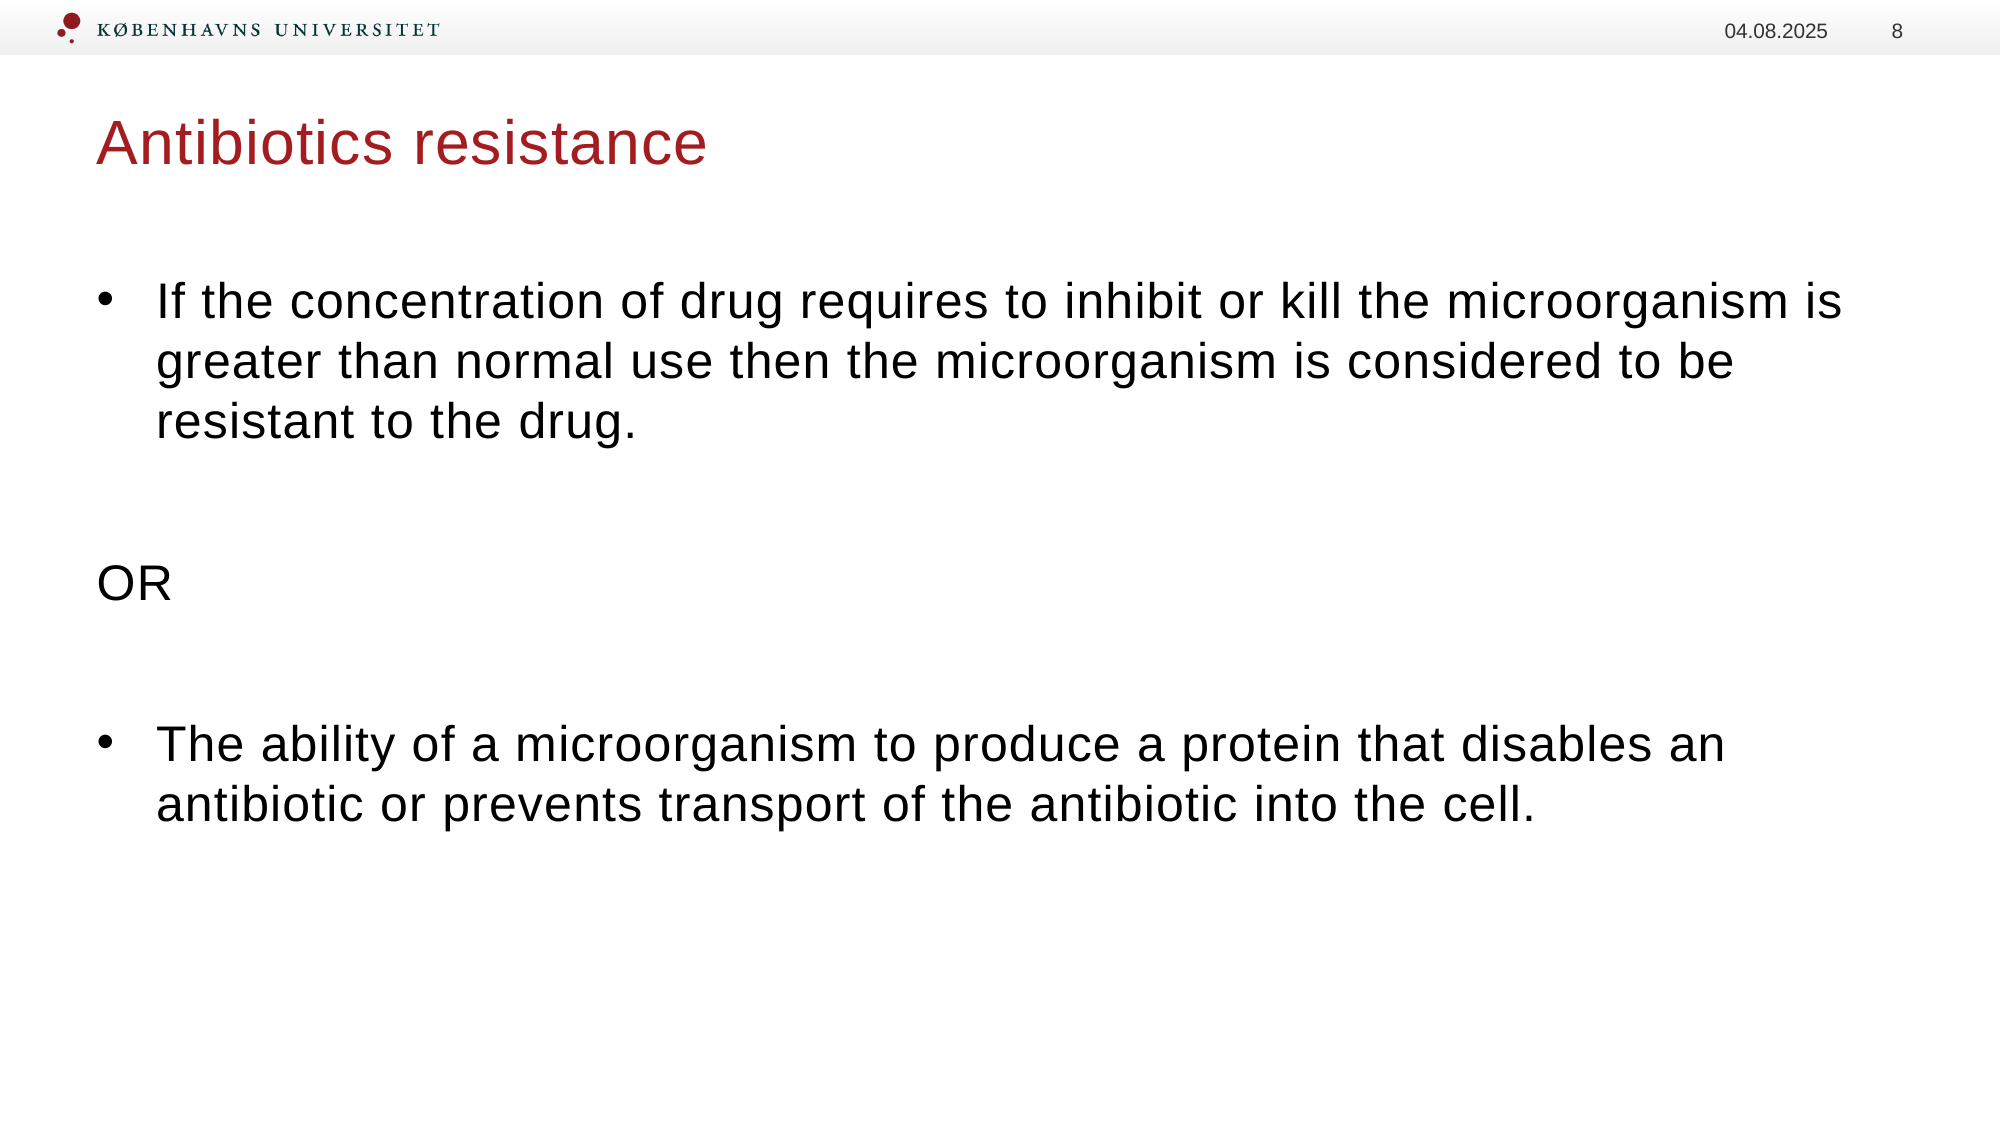

04.08.2025
8
# Antibiotics resistance
If the concentration of drug requires to inhibit or kill the microorganism is greater than normal use then the microorganism is considered to be resistant to the drug.

OR

The ability of a microorganism to produce a protein that disables an antibiotic or prevents transport of the antibiotic into the cell.